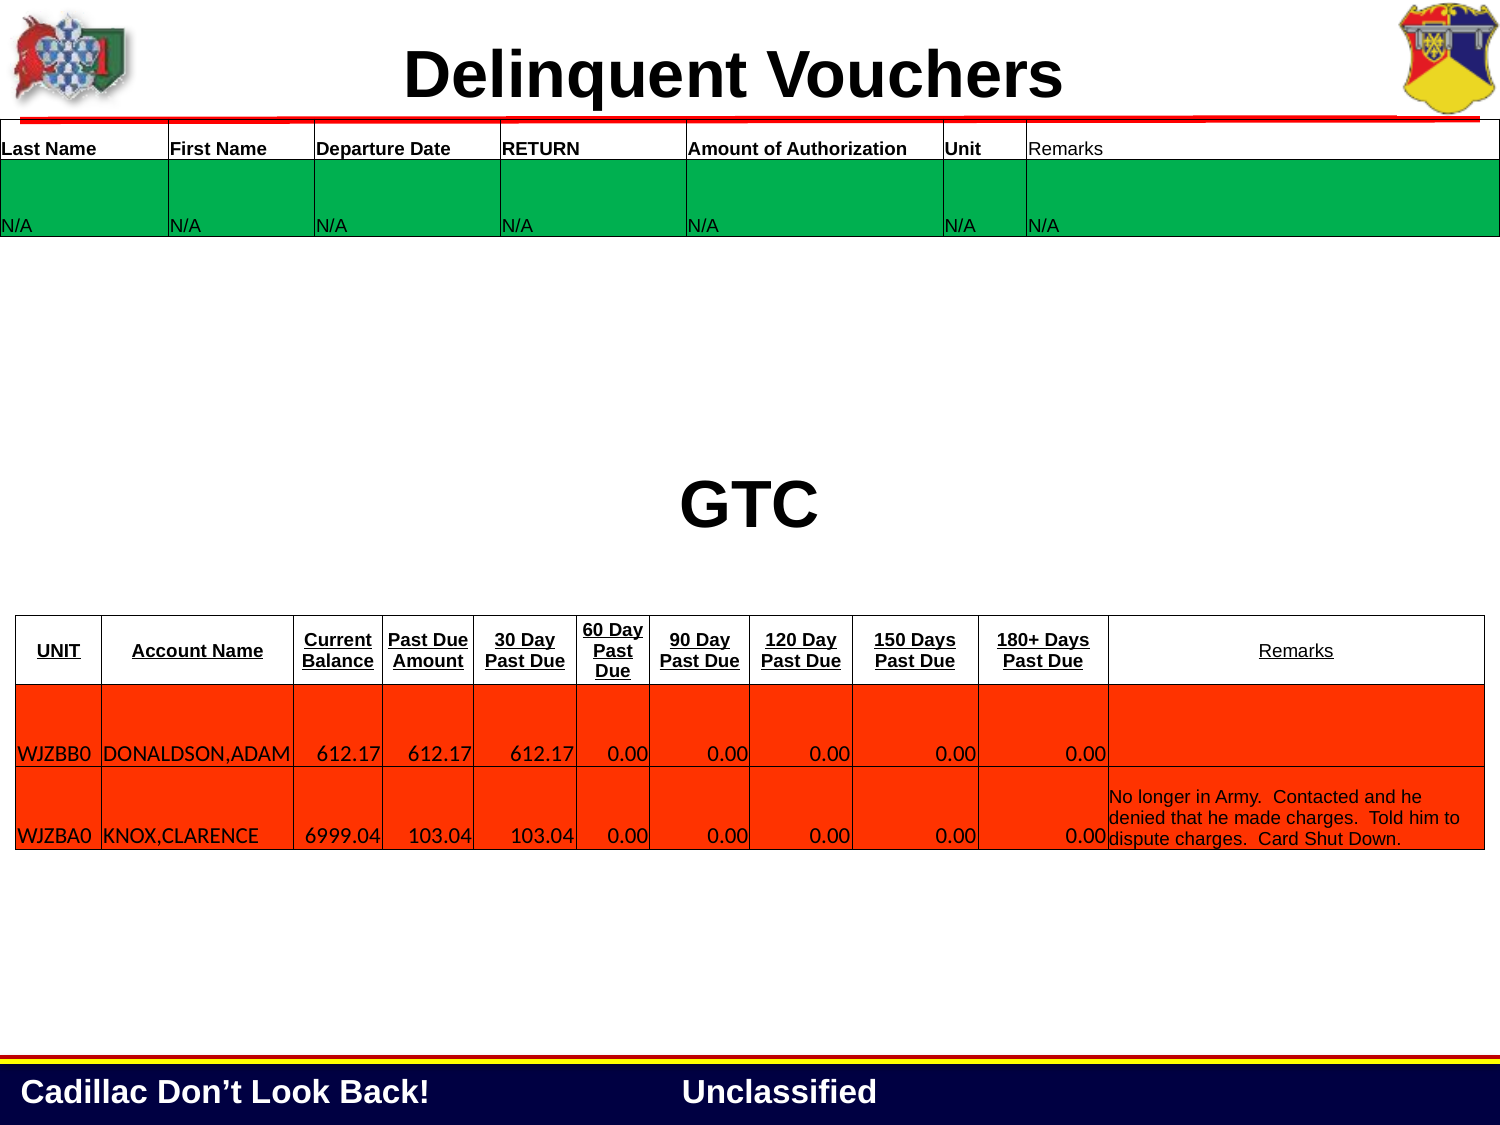

Delinquent Vouchers
| Last Name | First Name | Departure Date | RETURN | Amount of Authorization | Unit | Remarks |
| --- | --- | --- | --- | --- | --- | --- |
| N/A | N/A | N/A | N/A | N/A | N/A | N/A |
GTC
| UNIT | Account Name | Current Balance | Past Due Amount | 30 Day Past Due | 60 Day Past Due | 90 Day Past Due | 120 Day Past Due | 150 Days Past Due | 180+ Days Past Due | Remarks |
| --- | --- | --- | --- | --- | --- | --- | --- | --- | --- | --- |
| WJZBB0 | DONALDSON,ADAM | 612.17 | 612.17 | 612.17 | 0.00 | 0.00 | 0.00 | 0.00 | 0.00 |  |
| WJZBA0 | KNOX,CLARENCE | 6999.04 | 103.04 | 103.04 | 0.00 | 0.00 | 0.00 | 0.00 | 0.00 | No longer in Army. Contacted and he denied that he made charges. Told him to dispute charges. Card Shut Down. |